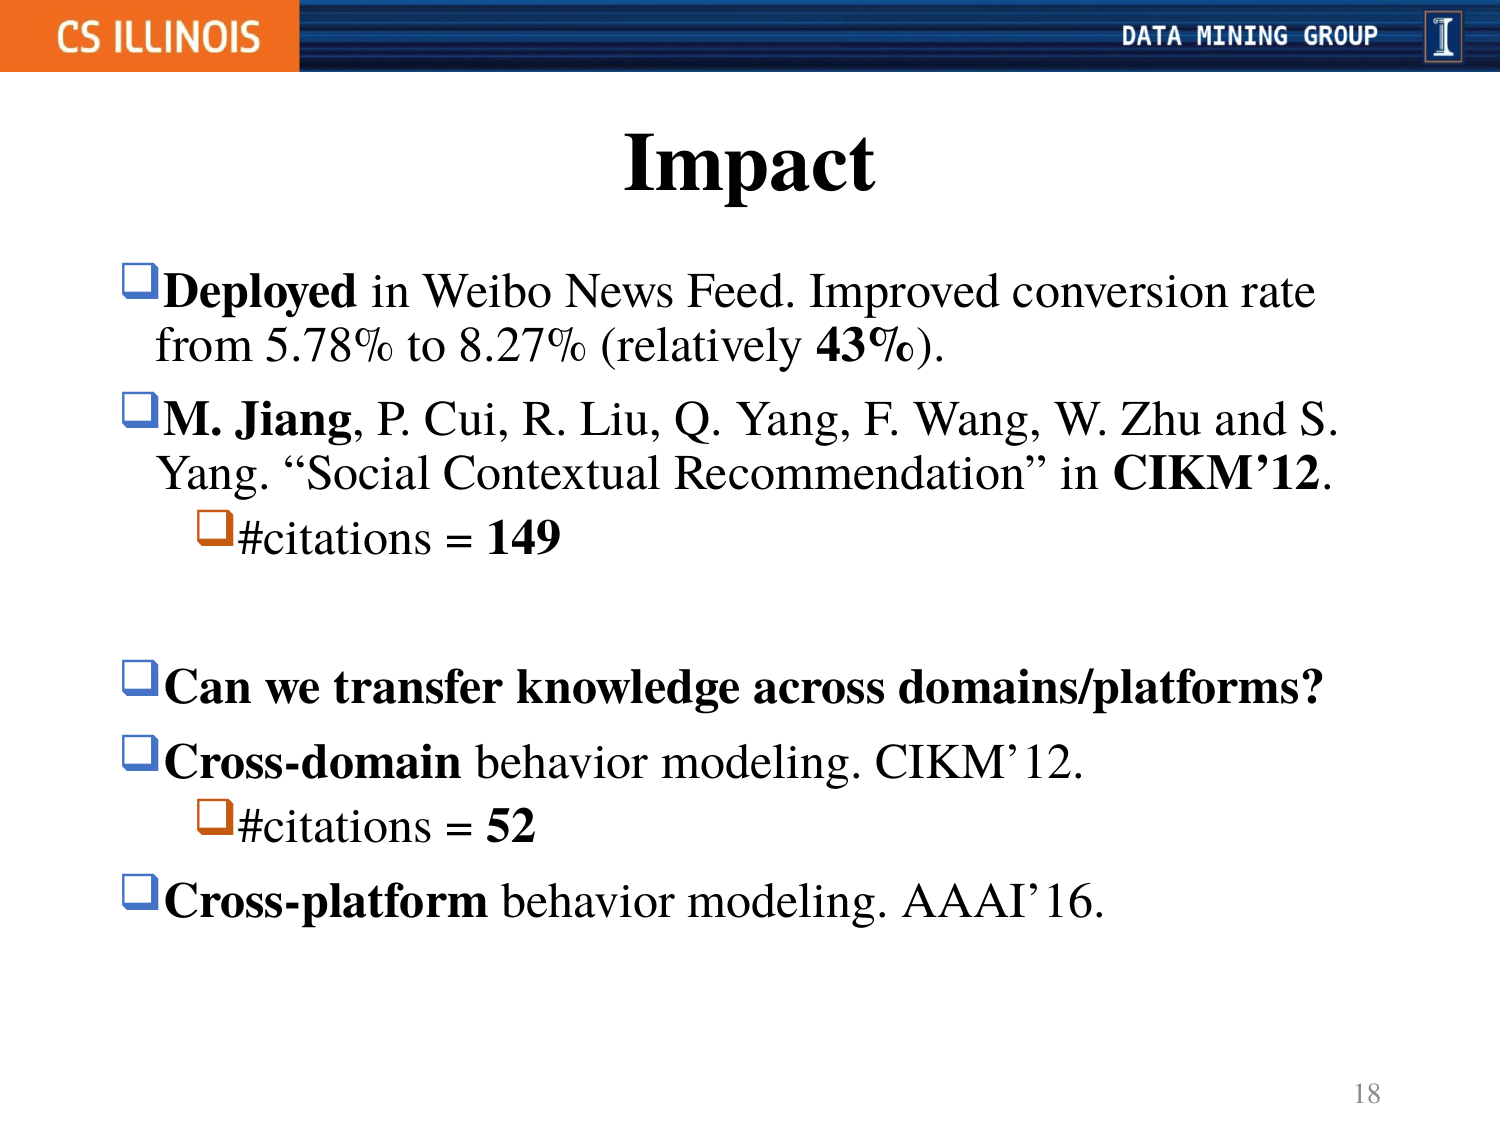

# Impact
Deployed in Weibo News Feed. Improved conversion rate from 5.78% to 8.27% (relatively 43%).
M. Jiang, P. Cui, R. Liu, Q. Yang, F. Wang, W. Zhu and S. Yang. “Social Contextual Recommendation” in CIKM’12.
#citations = 149

Can we transfer knowledge across domains/platforms?
Cross-domain behavior modeling. CIKM’12.
#citations = 52
Cross-platform behavior modeling. AAAI’16.
18